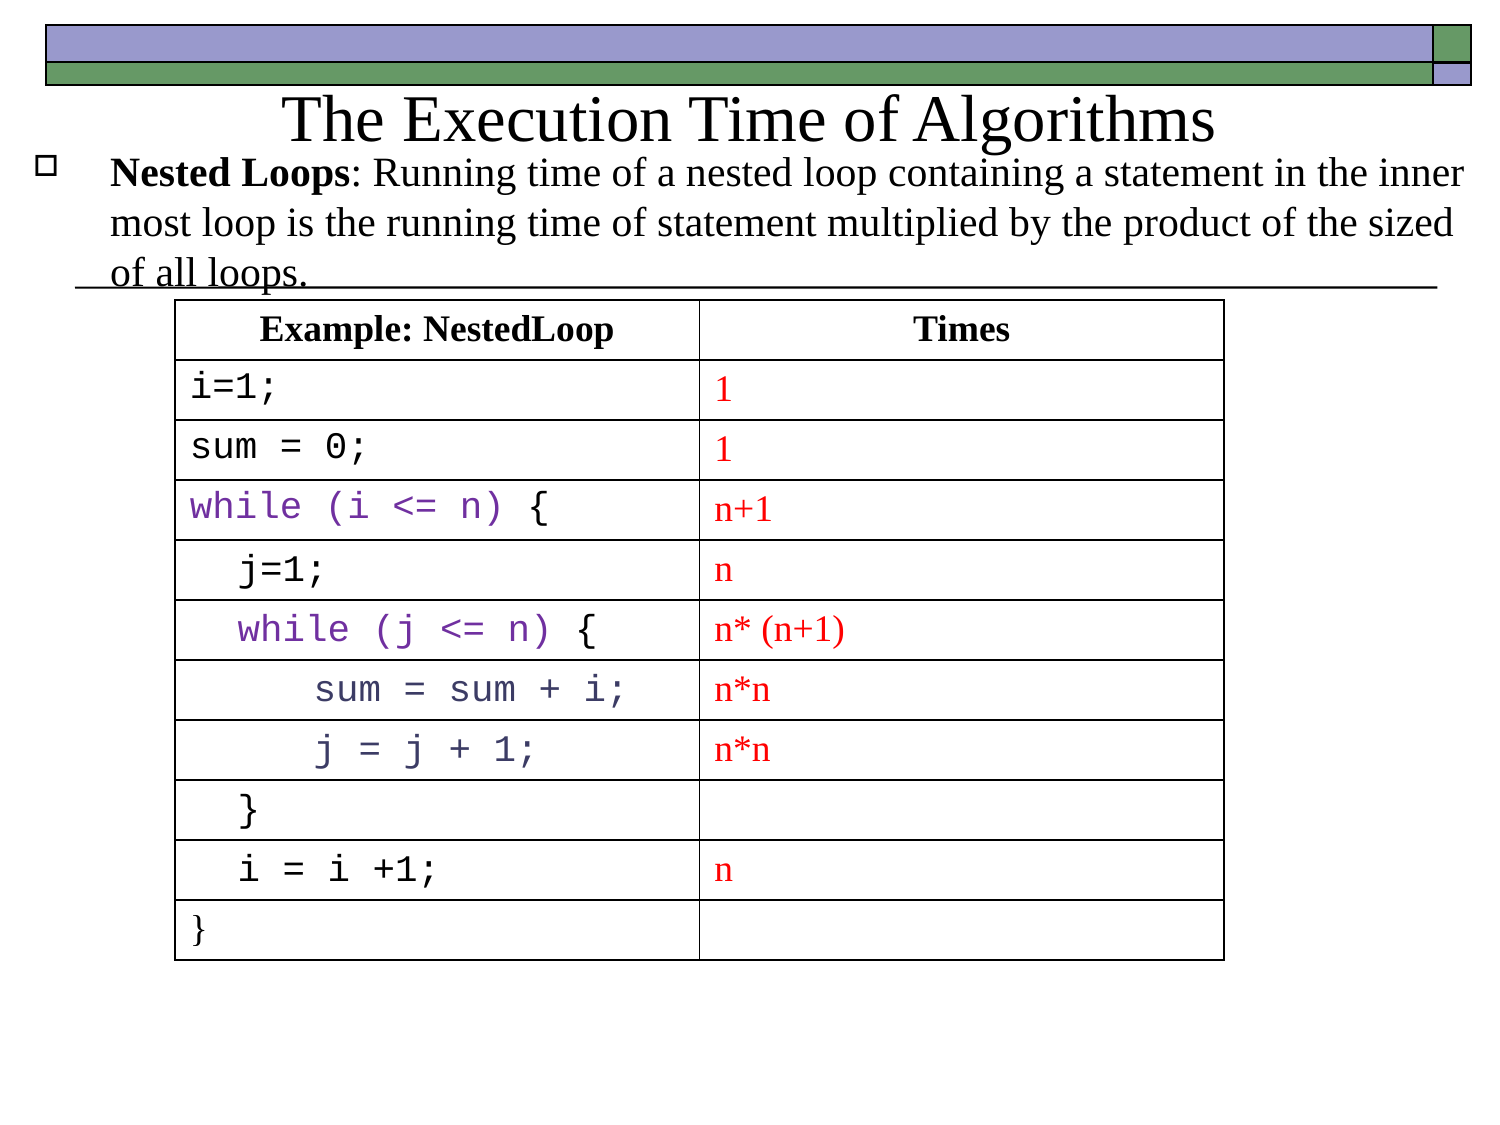

# The Execution Time of Algorithms
Nested Loops: Running time of a nested loop containing a statement in the inner most loop is the running time of statement multiplied by the product of the sized of all loops.

| Example: NestedLoop | Times |
| --- | --- |
| i=1; | 1 |
| sum = 0; | 1 |
| while (i <= n) { | n+1 |
| j=1; | n |
| while (j <= n) { | n\* (n+1) |
| sum = sum + i; | n\*n |
| j = j + 1; | n\*n |
| } |  |
| i = i +1; | n |
| } |  |